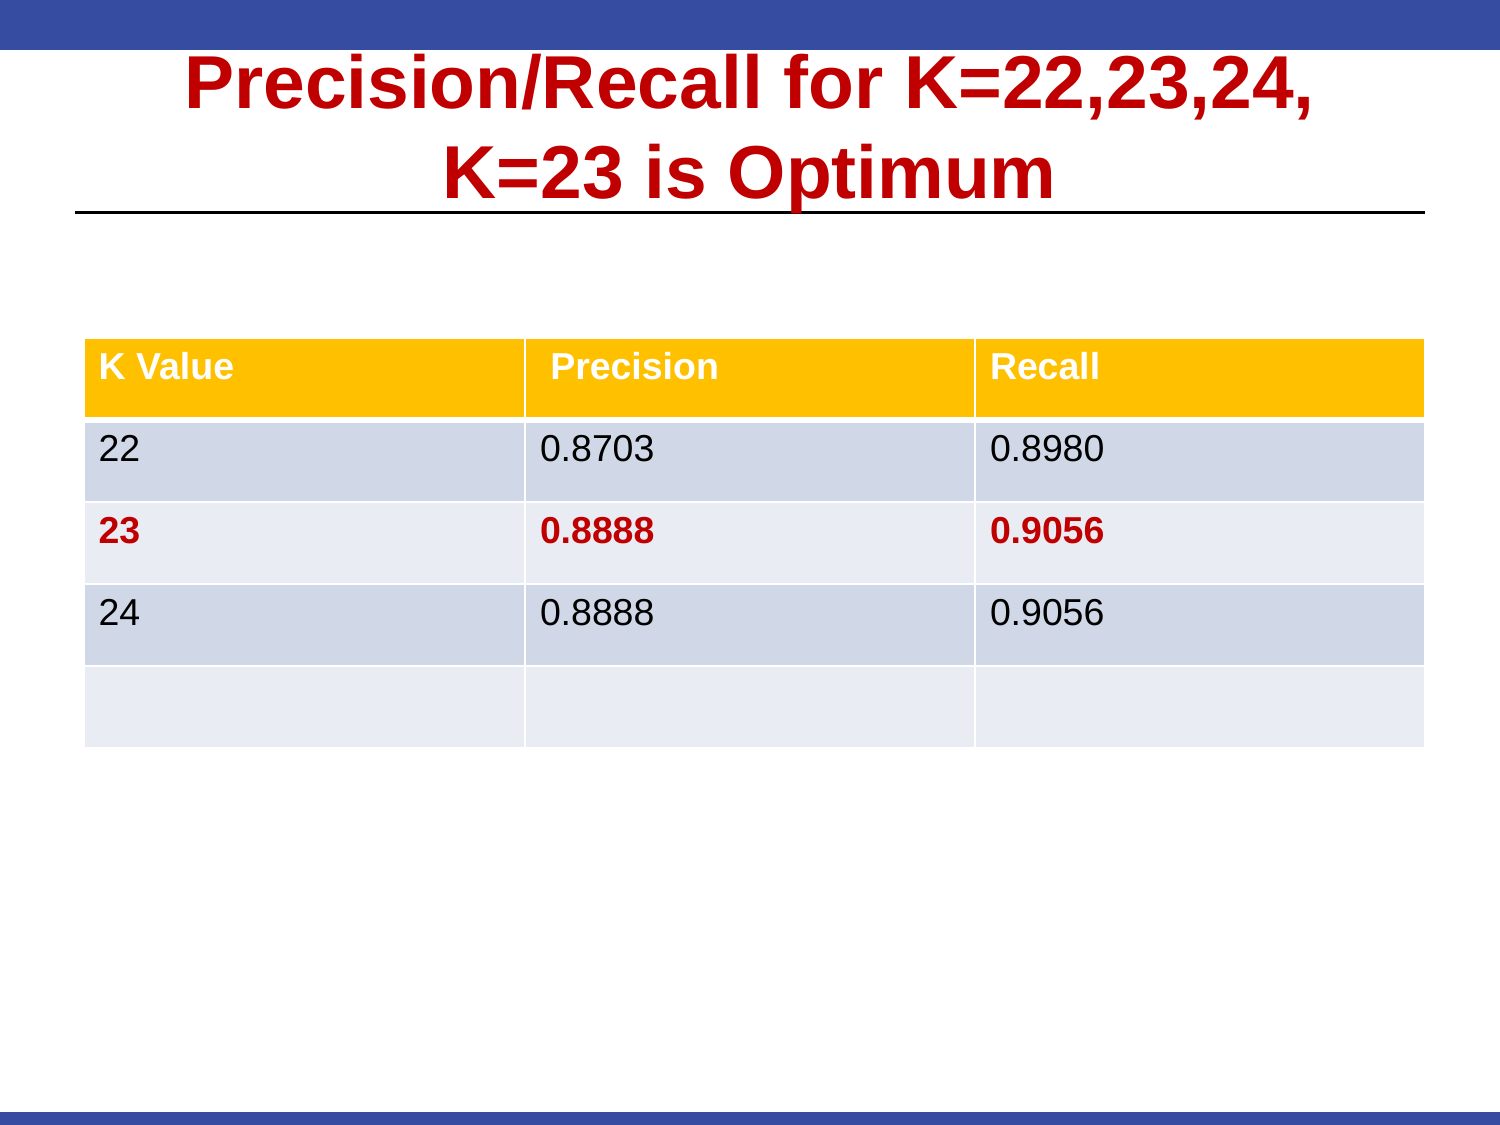

# Precision/Recall for K=22,23,24, K=23 is Optimum
| K Value | Precision | Recall |
| --- | --- | --- |
| 22 | 0.8703 | 0.8980 |
| 23 | 0.8888 | 0.9056 |
| 24 | 0.8888 | 0.9056 |
|  |  |  |